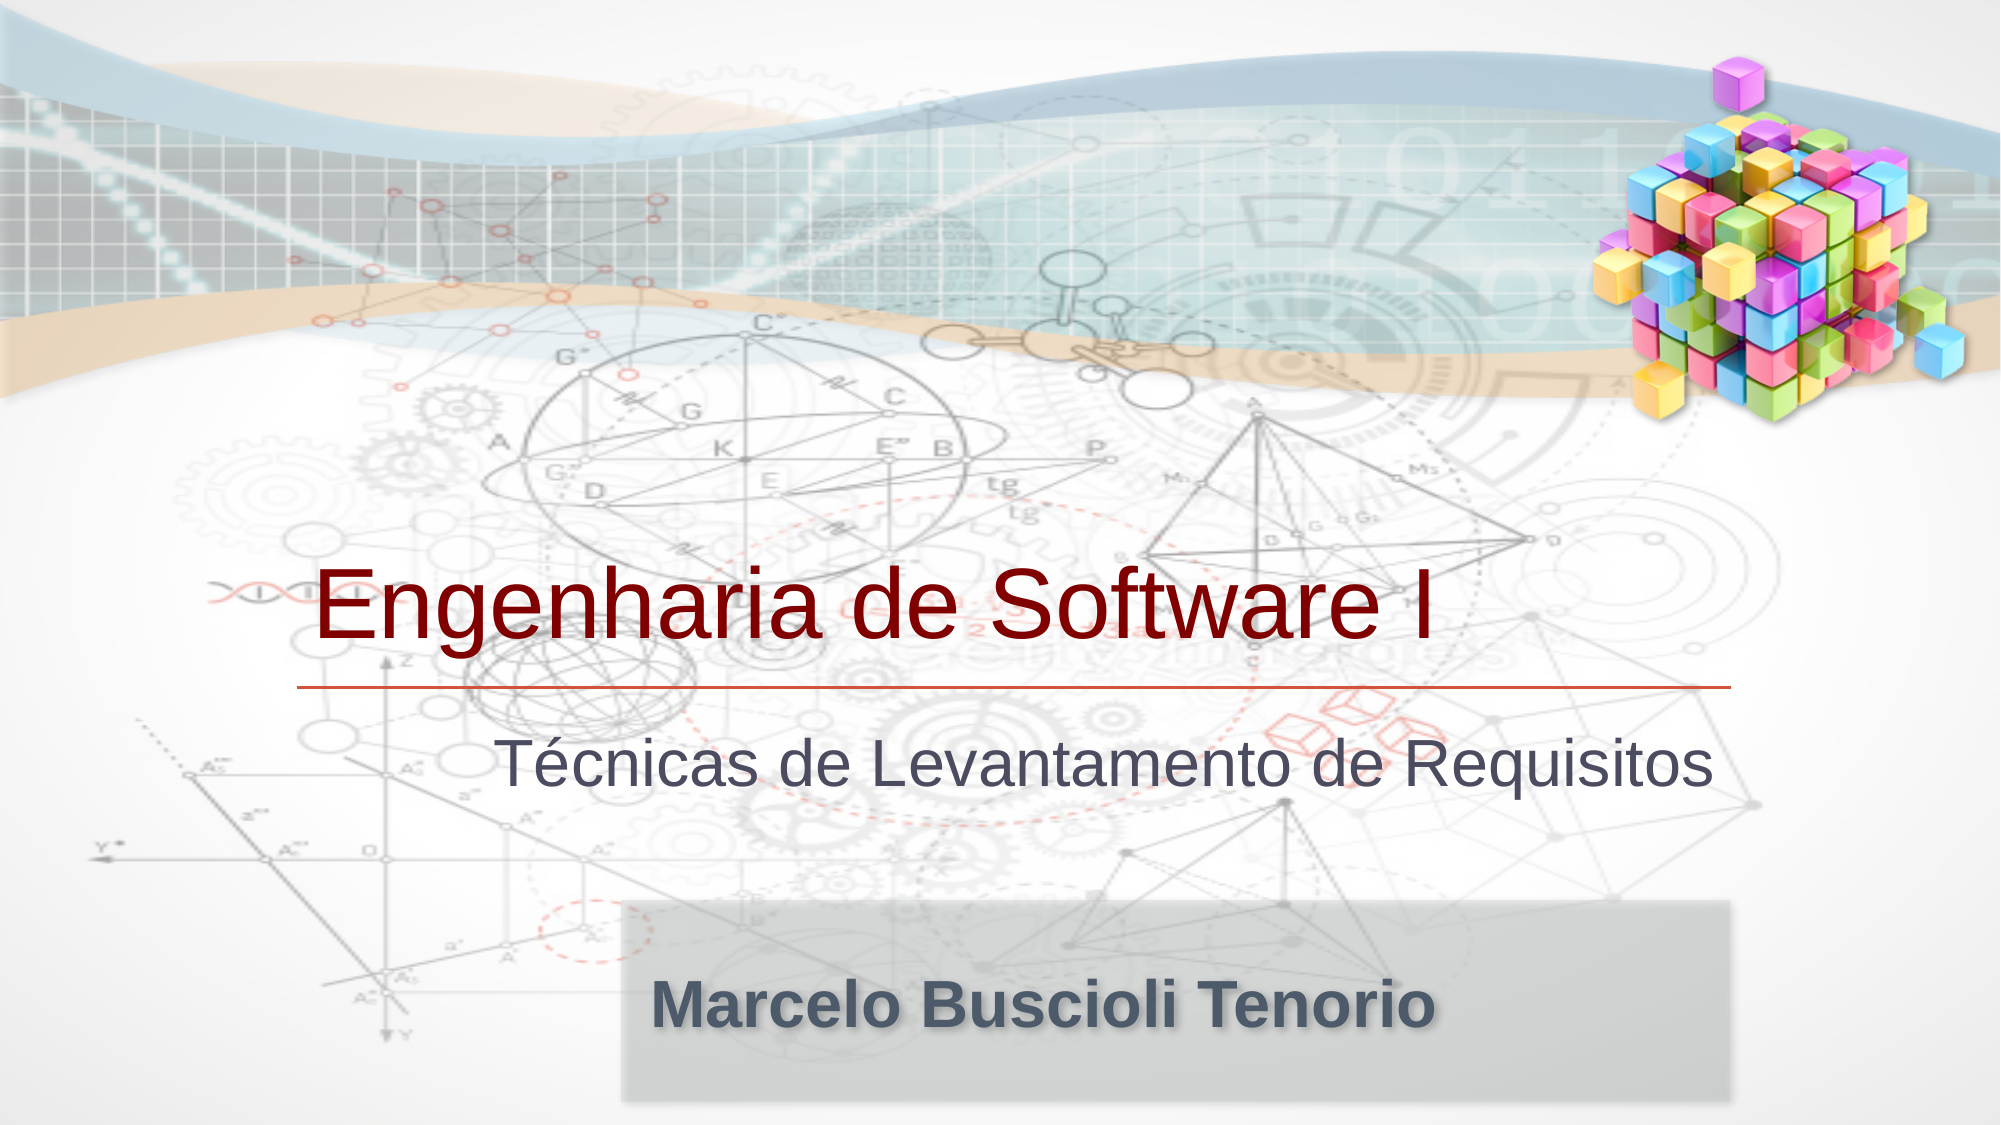

# Engenharia de Software I
Técnicas de Levantamento de Requisitos